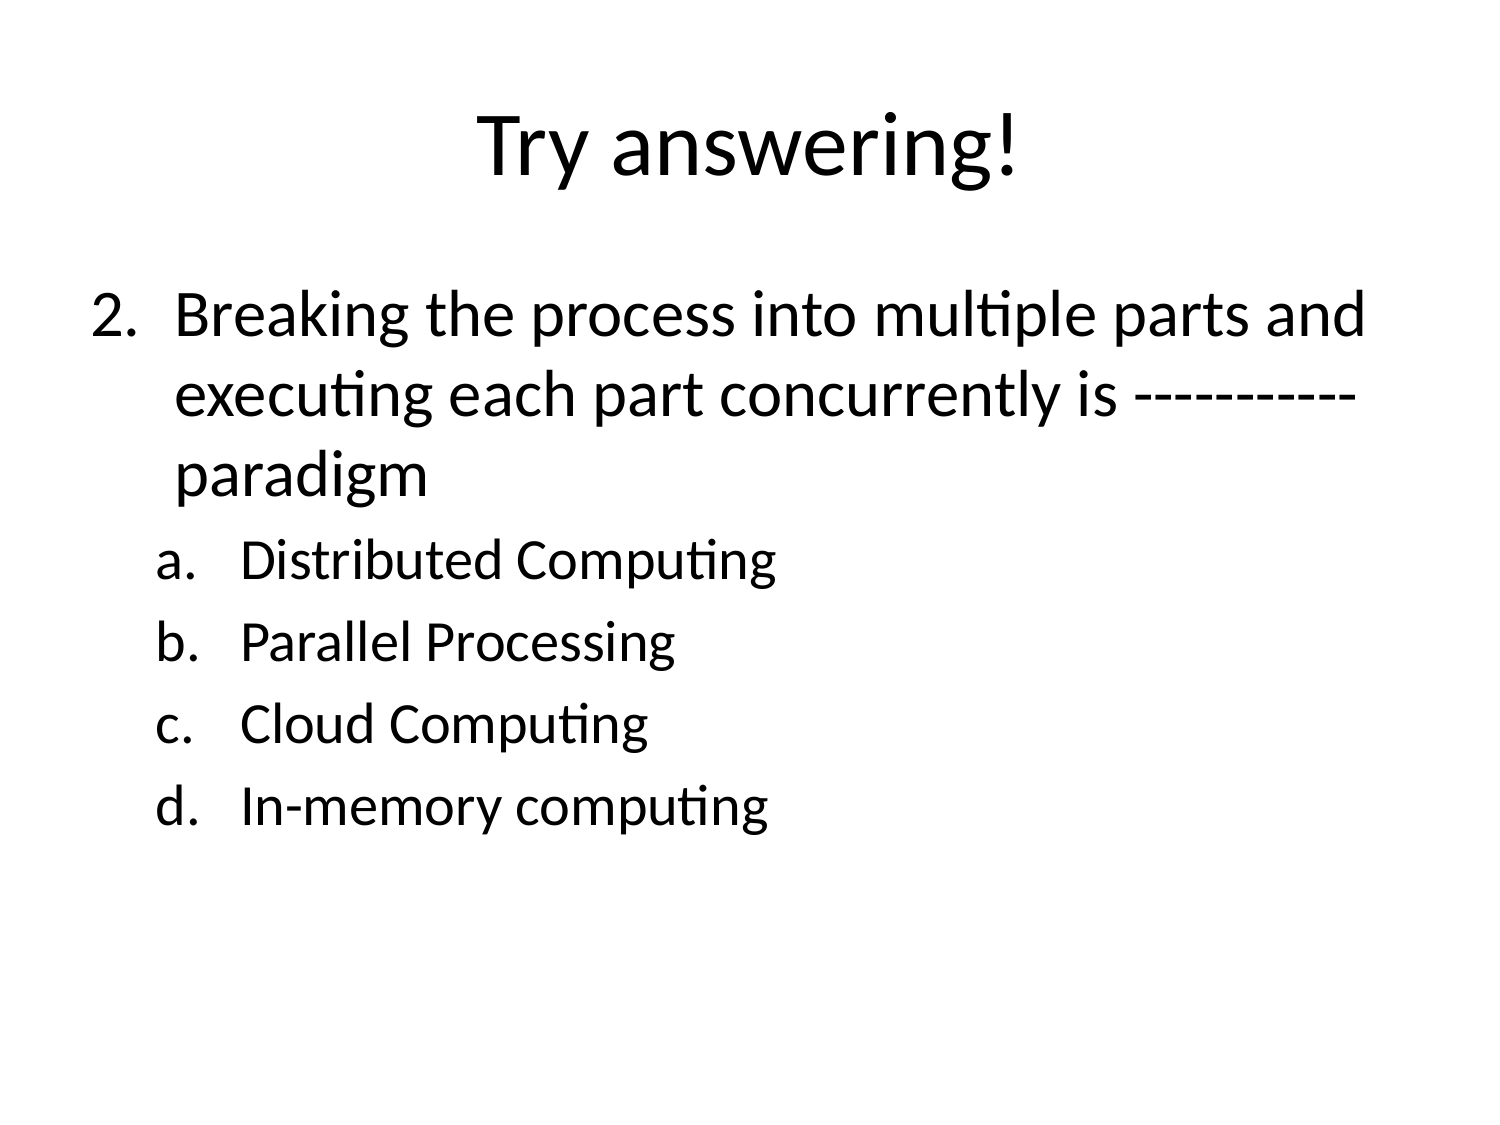

# Try answering!
Breaking the process into multiple parts and executing each part concurrently is ----------- paradigm
Distributed Computing
Parallel Processing
Cloud Computing
In-memory computing